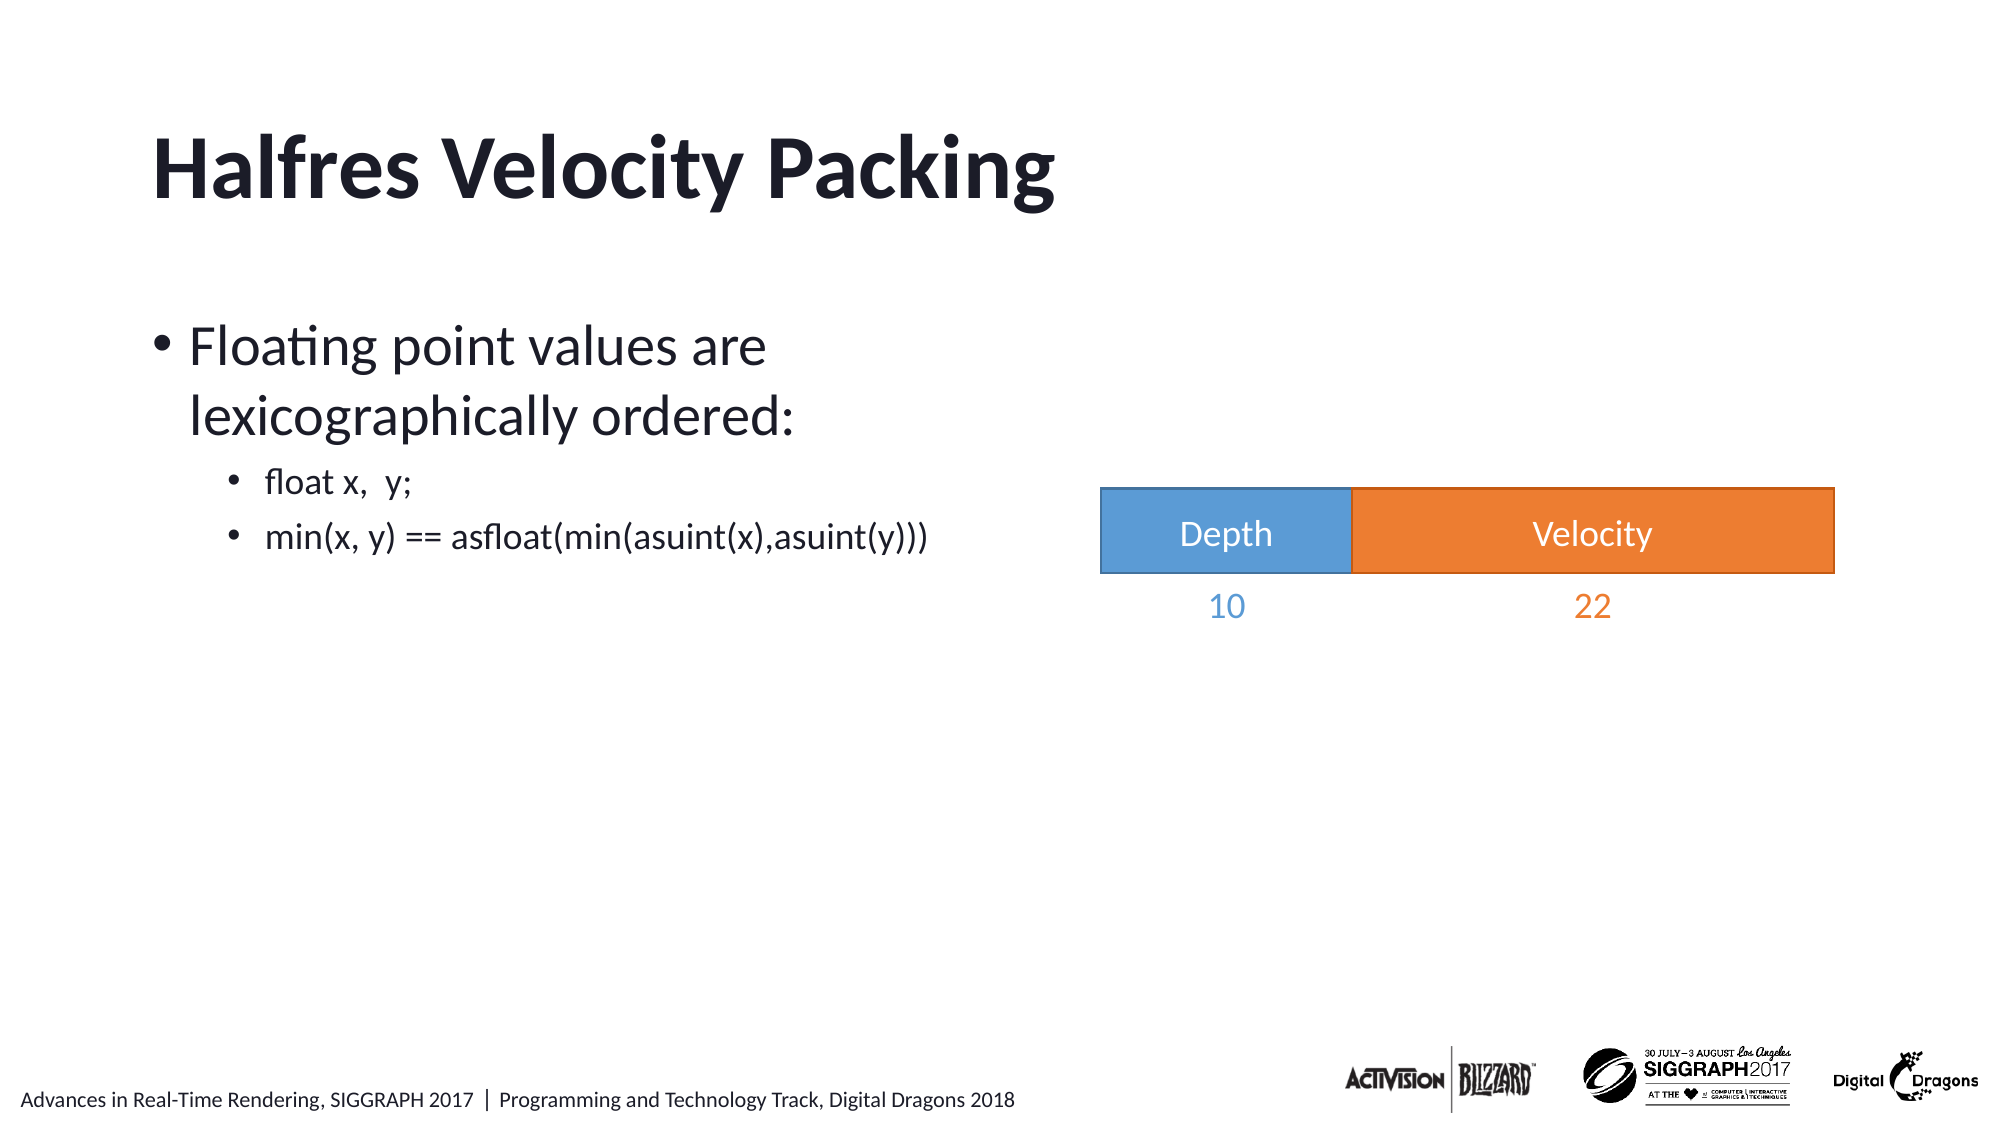

# Halfres Velocity Packing
Floating point values are lexicographically ordered:
float x,  y;
min(x, y) == asfloat(min(asuint(x),asuint(y)))
Depth
Velocity
10
22